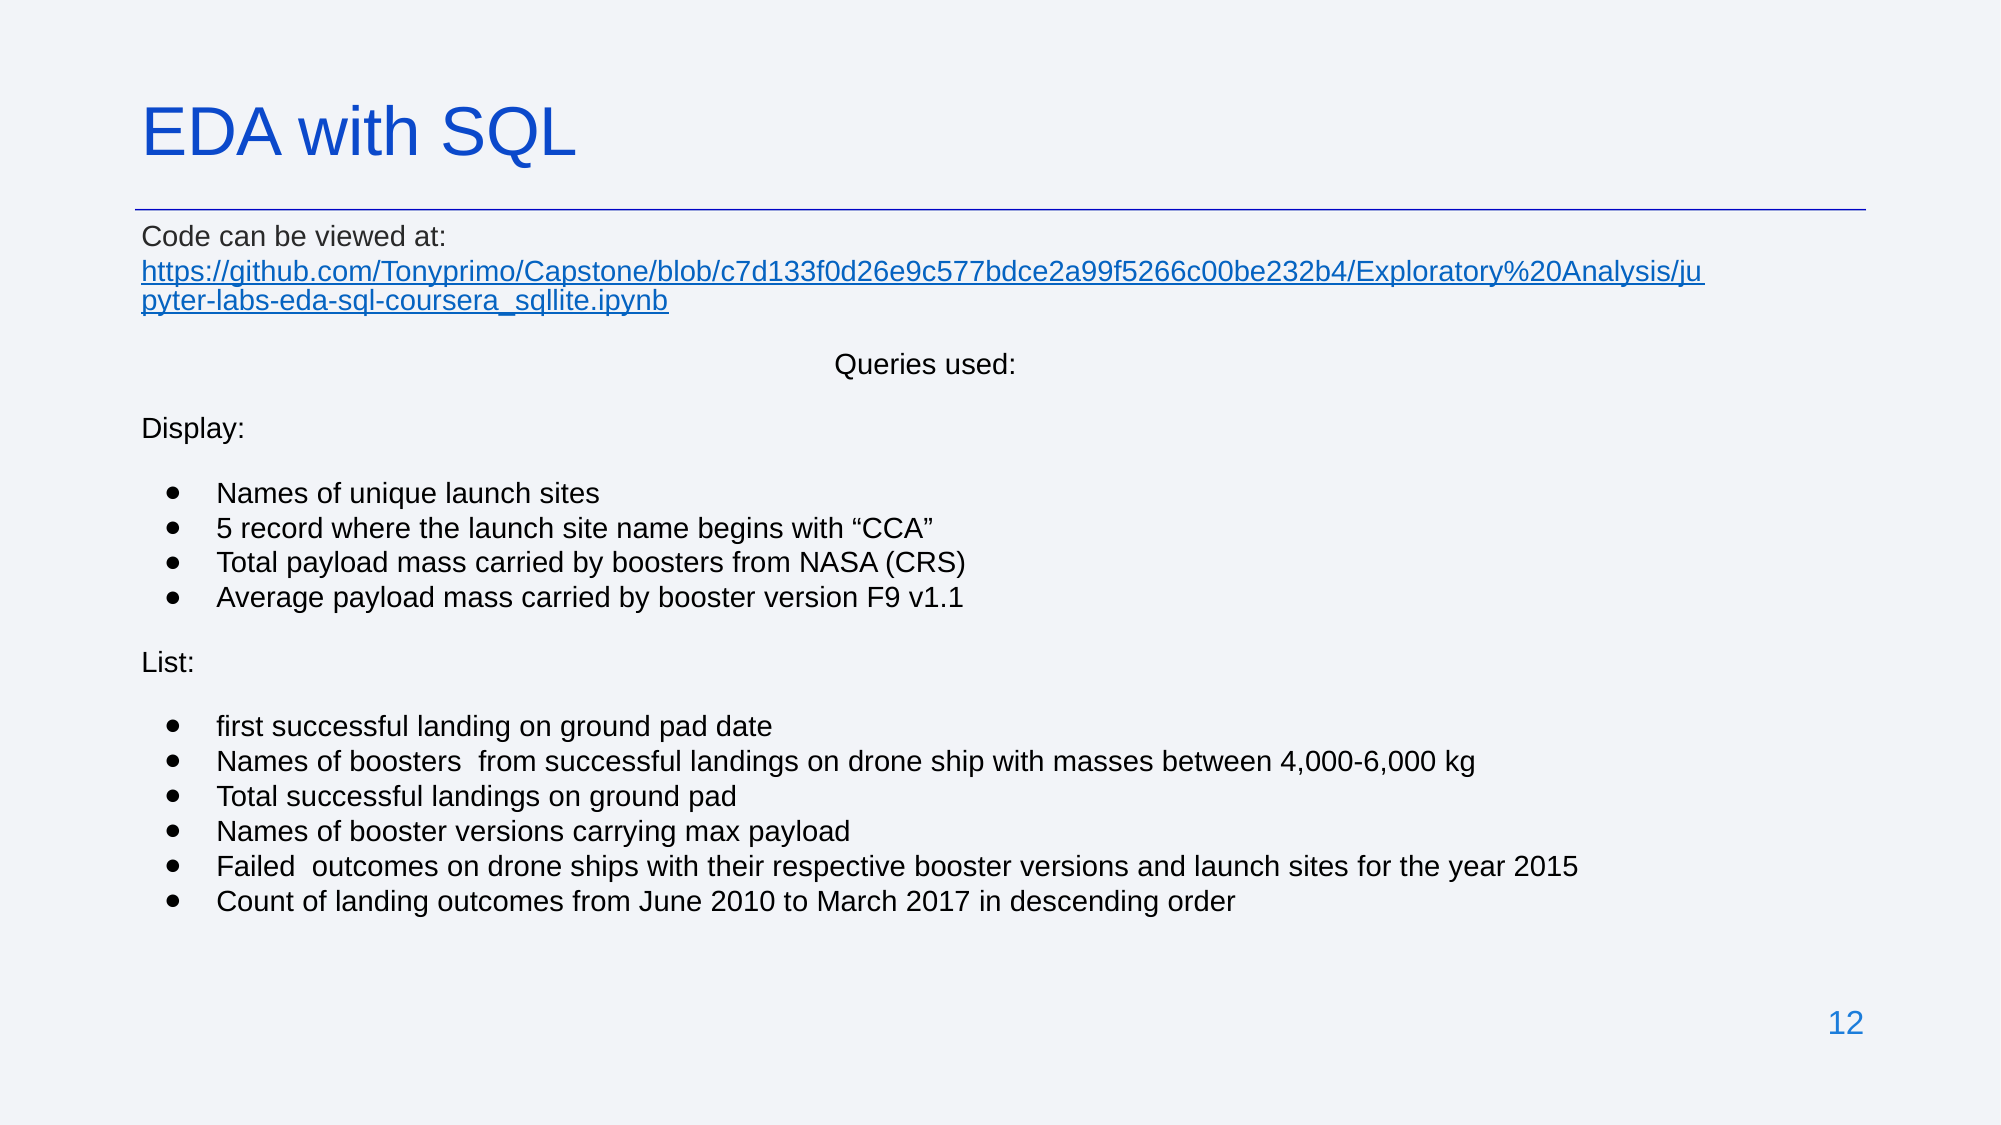

EDA with SQL
Code can be viewed at:
https://github.com/Tonyprimo/Capstone/blob/c7d133f0d26e9c577bdce2a99f5266c00be232b4/Exploratory%20Analysis/jupyter-labs-eda-sql-coursera_sqllite.ipynb
Queries used:
Display:
Names of unique launch sites
5 record where the launch site name begins with “CCA”
Total payload mass carried by boosters from NASA (CRS)
Average payload mass carried by booster version F9 v1.1
List:
first successful landing on ground pad date
Names of boosters  from successful landings on drone ship with masses between 4,000-6,000 kg
Total successful landings on ground pad
Names of booster versions carrying max payload
Failed  outcomes on drone ships with their respective booster versions and launch sites for the year 2015
Count of landing outcomes from June 2010 to March 2017 in descending order

12